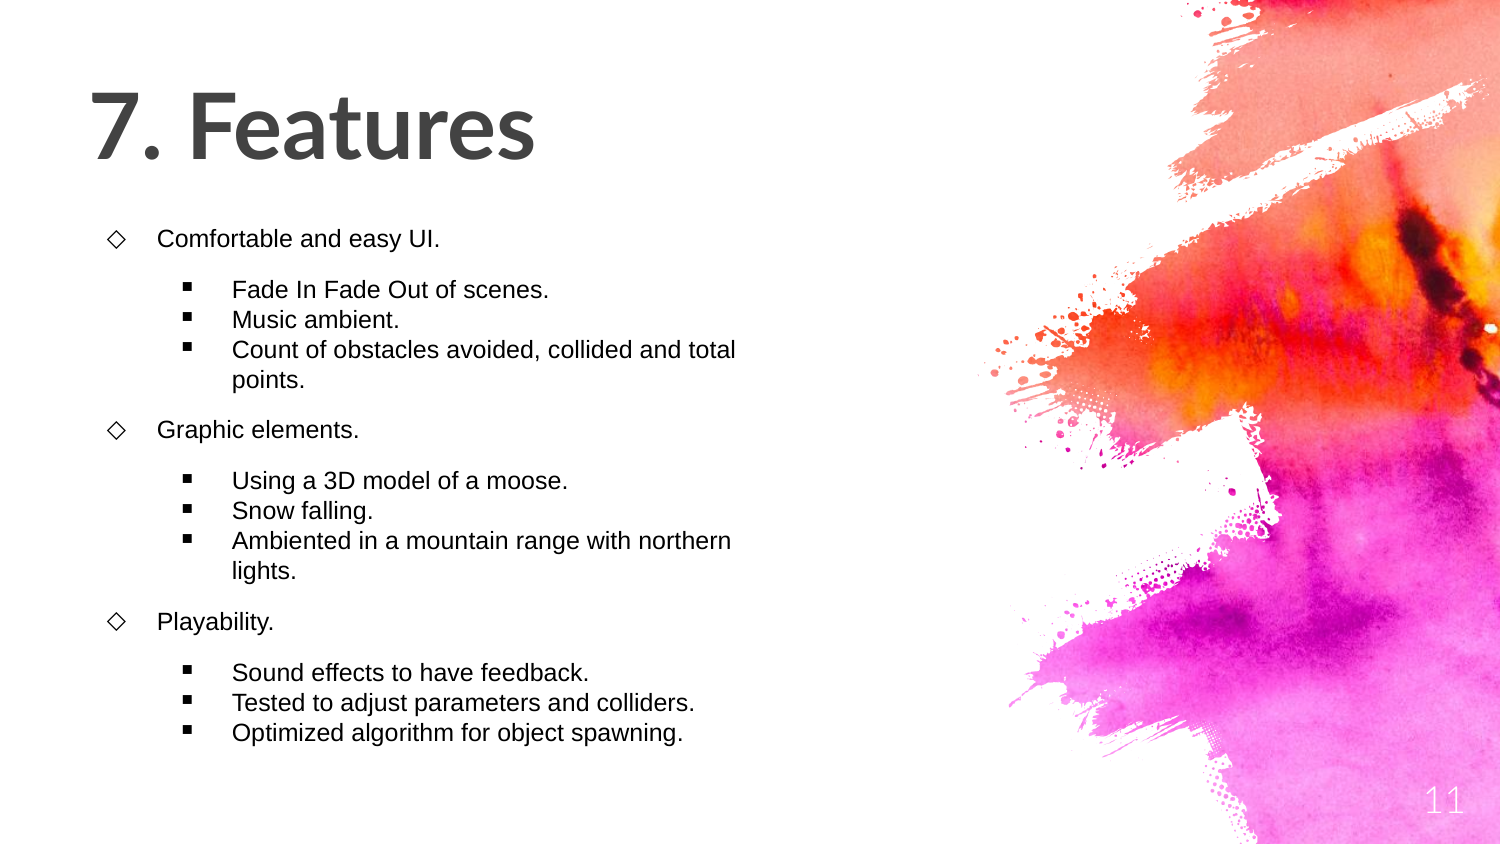

# 7. Features
Comfortable and easy UI.
Fade In Fade Out of scenes.
Music ambient.
Count of obstacles avoided, collided and total points.
Graphic elements.
Using a 3D model of a moose.
Snow falling.
Ambiented in a mountain range with northern lights.
Playability.
Sound effects to have feedback.
Tested to adjust parameters and colliders.
Optimized algorithm for object spawning.

11